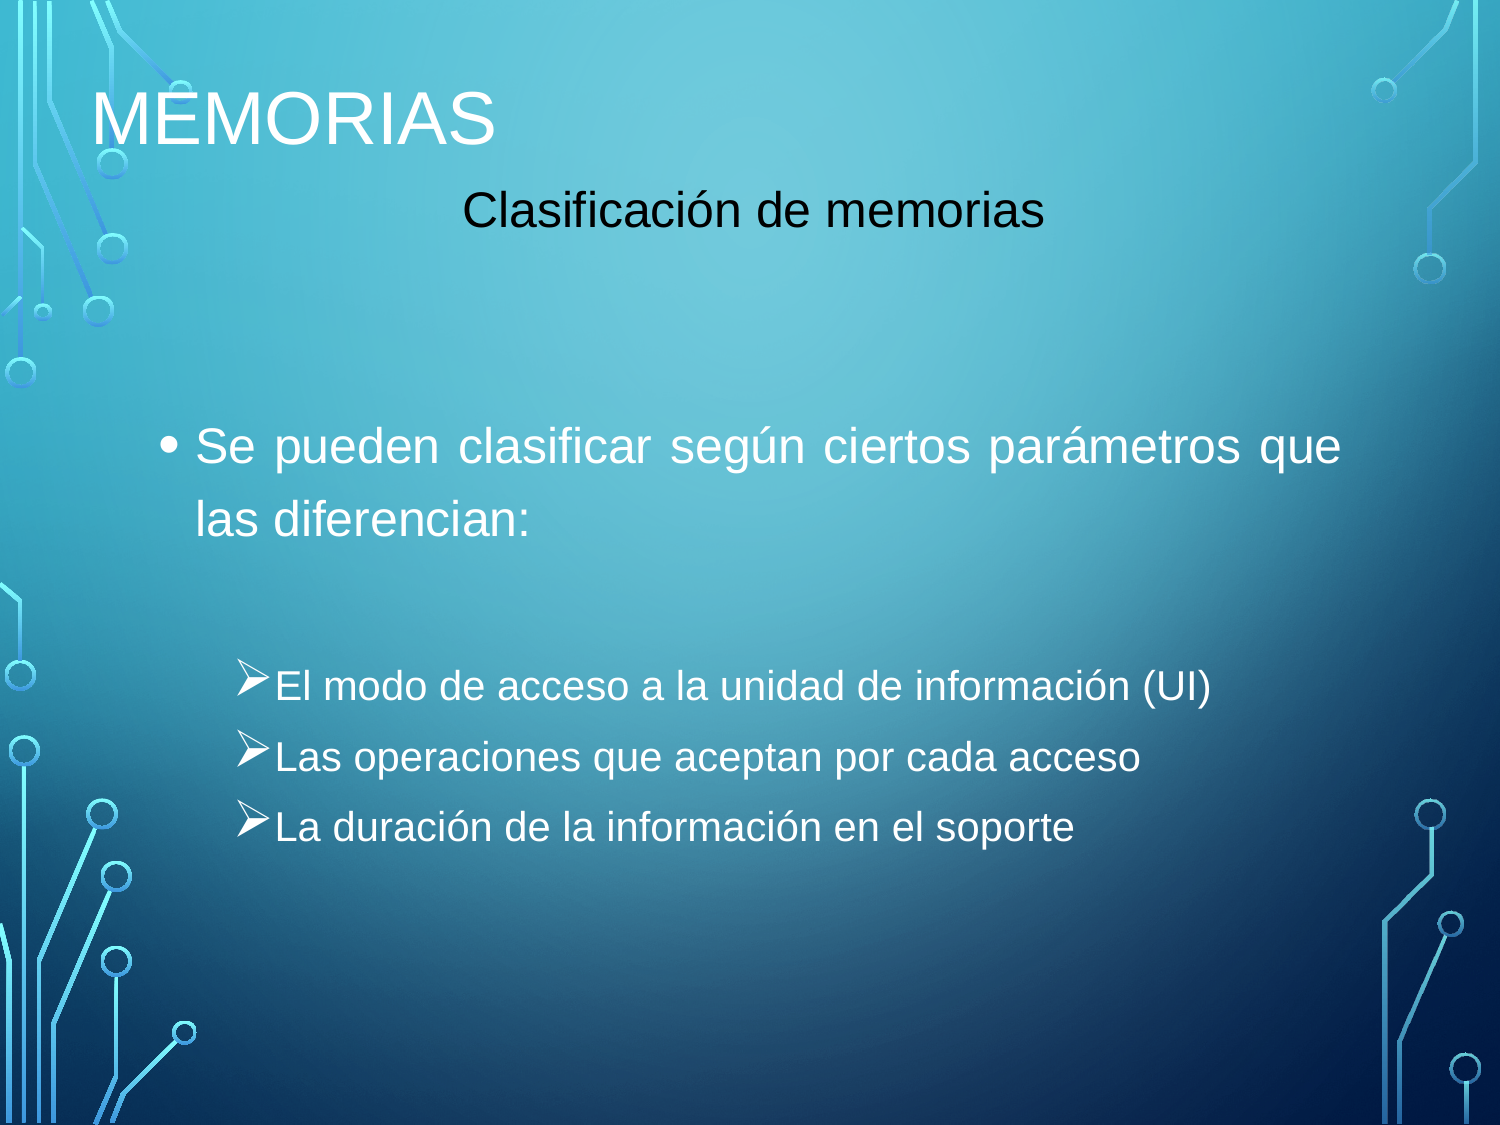

# Memorias
Clasificación de memorias
Se pueden clasificar según ciertos parámetros que las diferencian:

El modo de acceso a la unidad de información (UI)
Las operaciones que aceptan por cada acceso
La duración de la información en el soporte